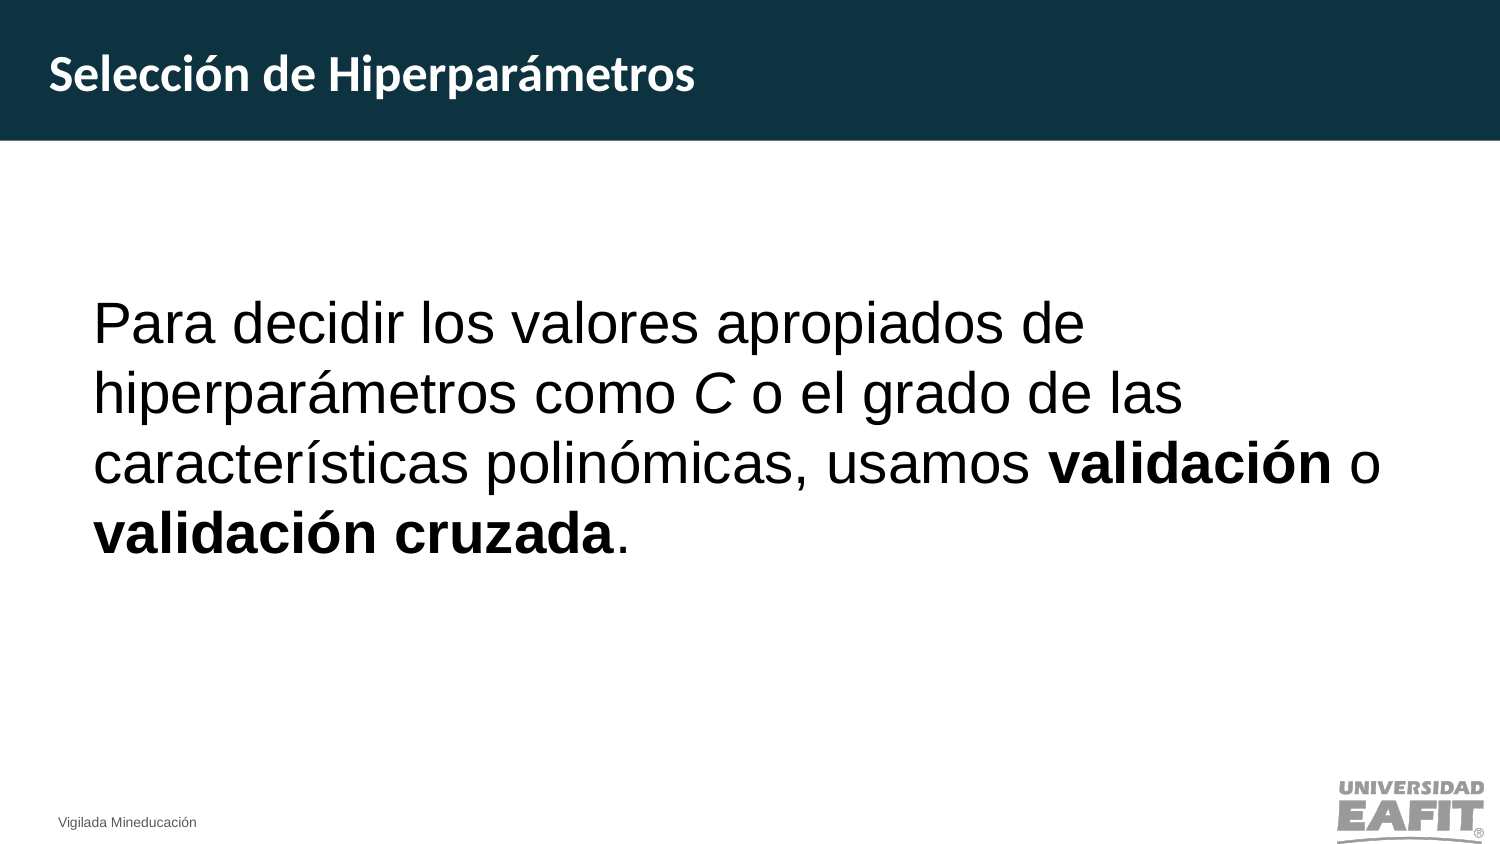

Selección de Hiperparámetros
Para decidir los valores apropiados de hiperparámetros como C o el grado de las características polinómicas, usamos validación o validación cruzada.